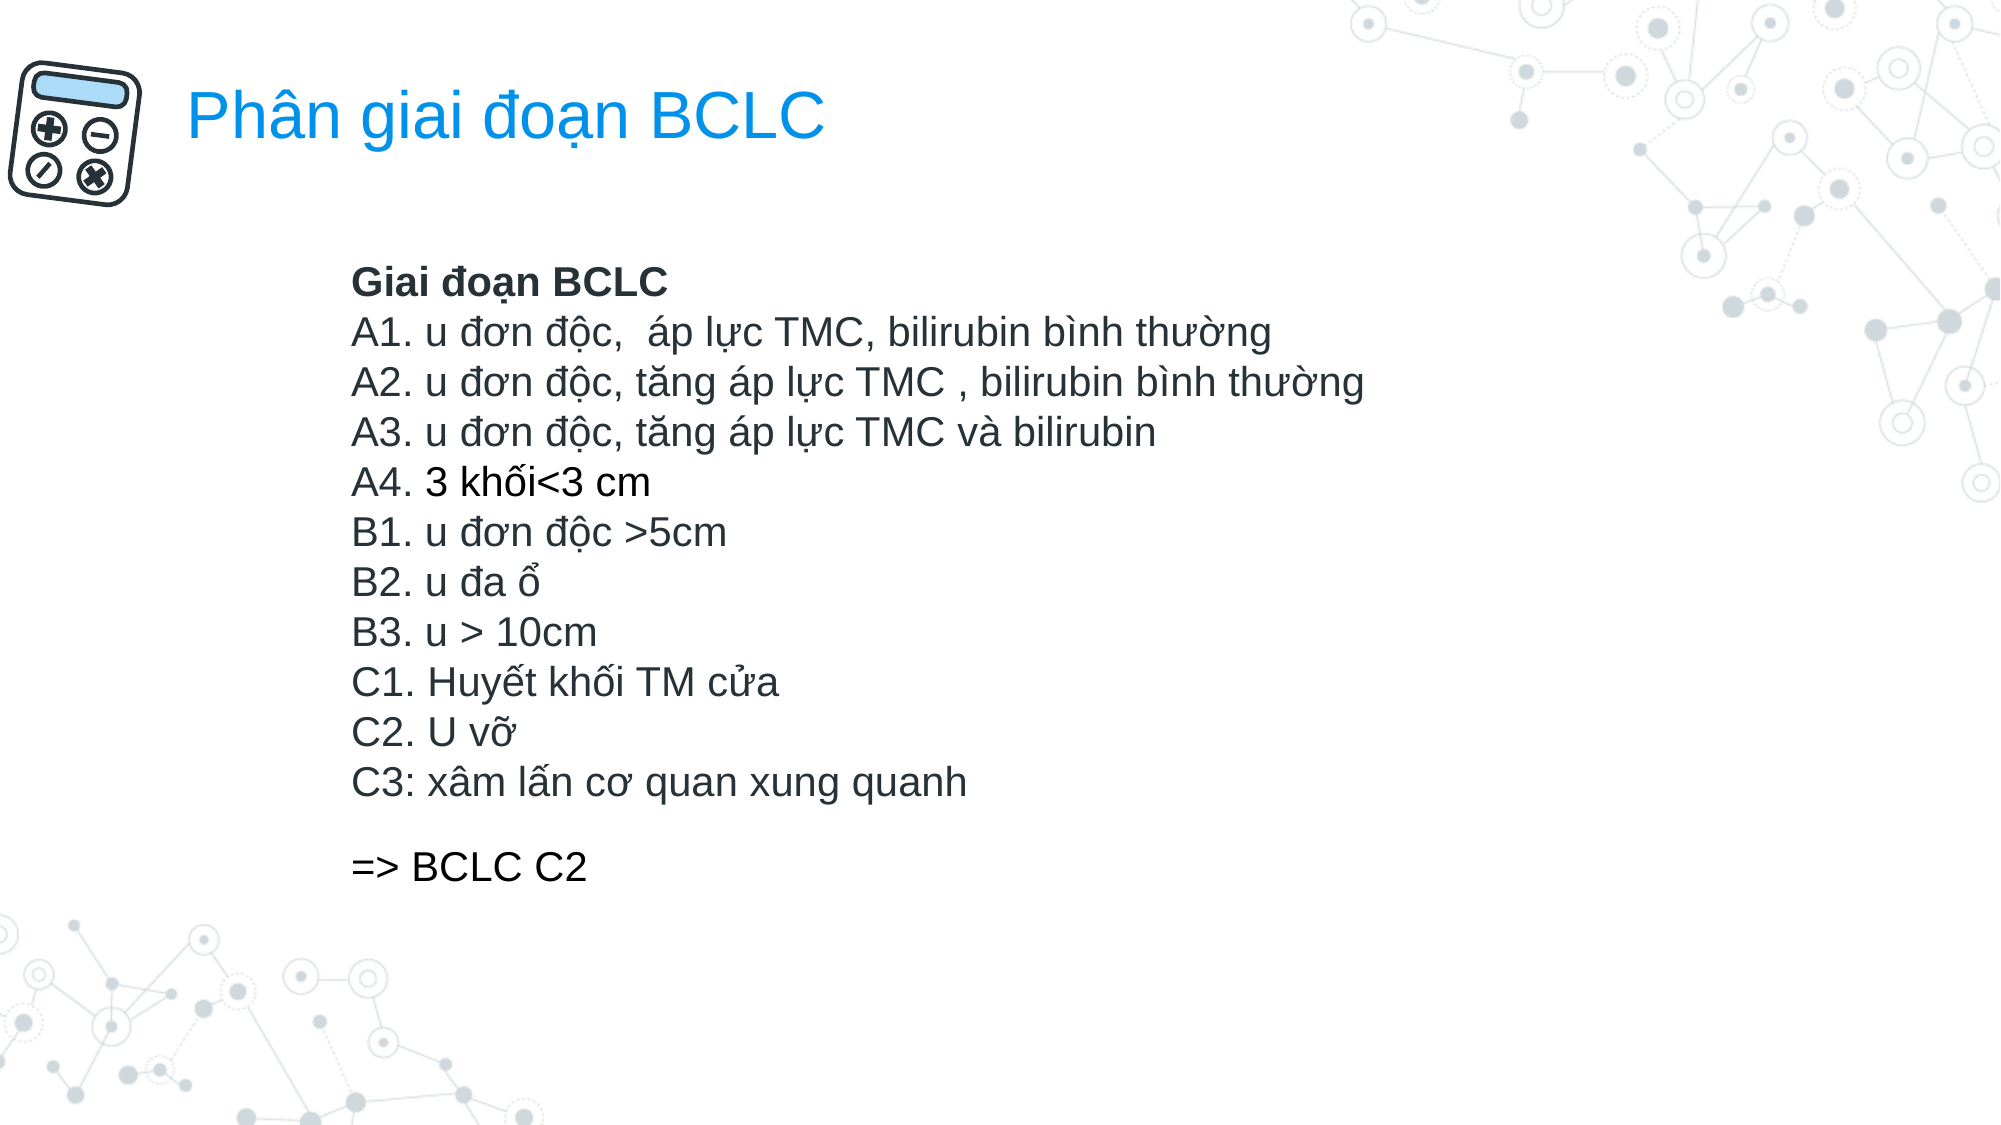

# Phân giai đoạn BCLC
Giai đoạn BCLC
A1. u đơn độc,  áp lực TMC, bilirubin bình thường
A2. u đơn độc, tăng áp lực TMC , bilirubin bình thường
A3. u đơn độc, tăng áp lực TMC và bilirubin
A4. 3 khối<3 cm
B1. u đơn độc >5cm
B2. u đa ổ
B3. u > 10cm
C1. Huyết khối TM cửa
C2. U vỡ
C3: xâm lấn cơ quan xung quanh

=> BCLC C2